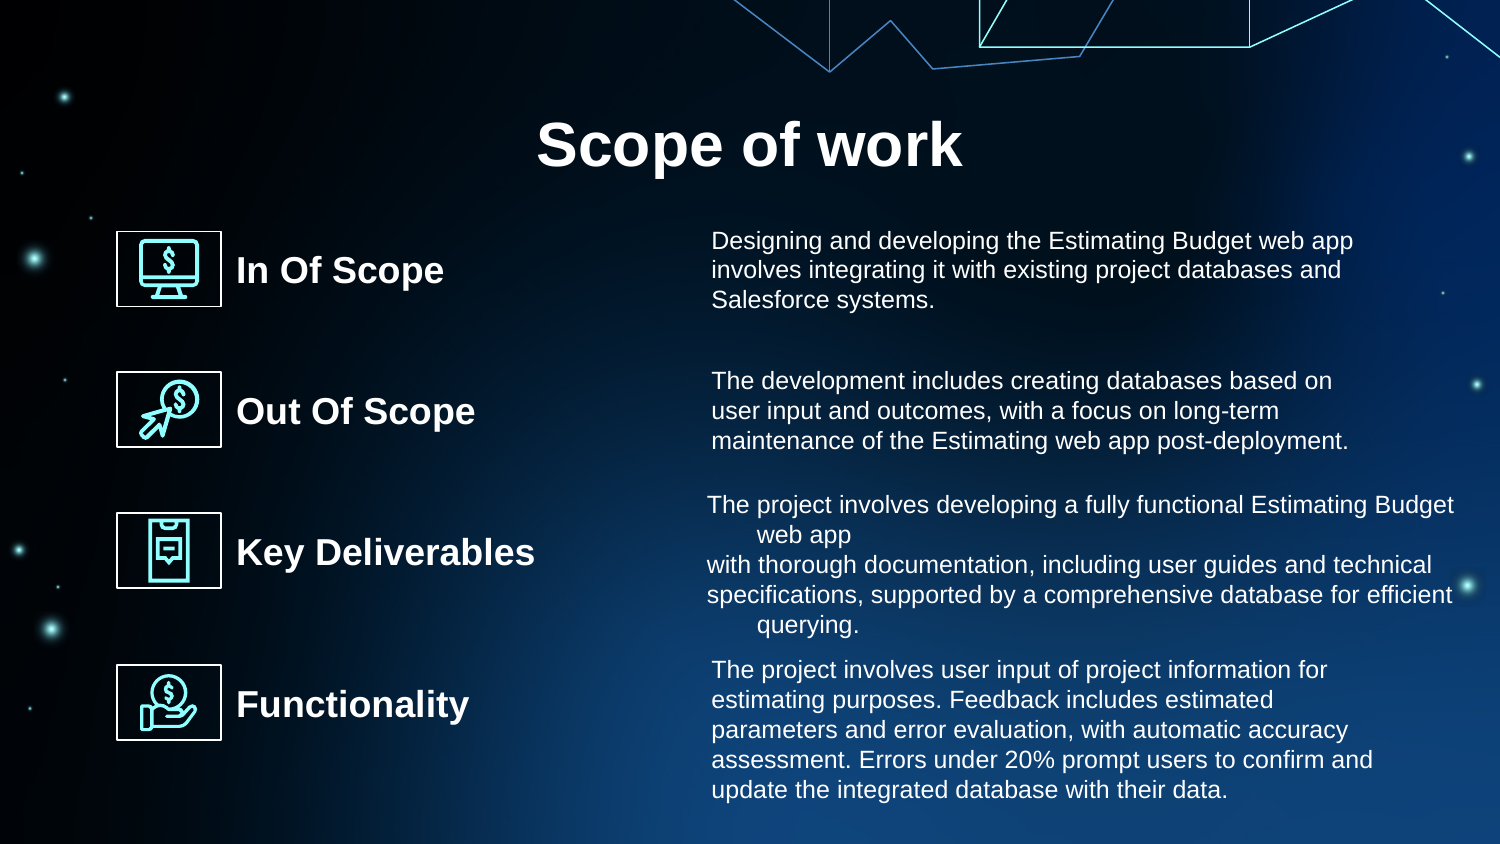

# Scope of work
In Of Scope
Designing and developing the Estimating Budget web app involves integrating it with existing project databases and Salesforce systems.

The development includes creating databases based on user input and outcomes, with a focus on long-term maintenance of the Estimating web app post-deployment.
Out Of Scope

The project involves developing a fully functional Estimating Budget web app
with thorough documentation, including user guides and technical
specifications, supported by a comprehensive database for efficient querying.
Key Deliverables

Functionality
The project involves user input of project information for estimating purposes. Feedback includes estimated parameters and error evaluation, with automatic accuracy assessment. Errors under 20% prompt users to confirm and update the integrated database with their data.